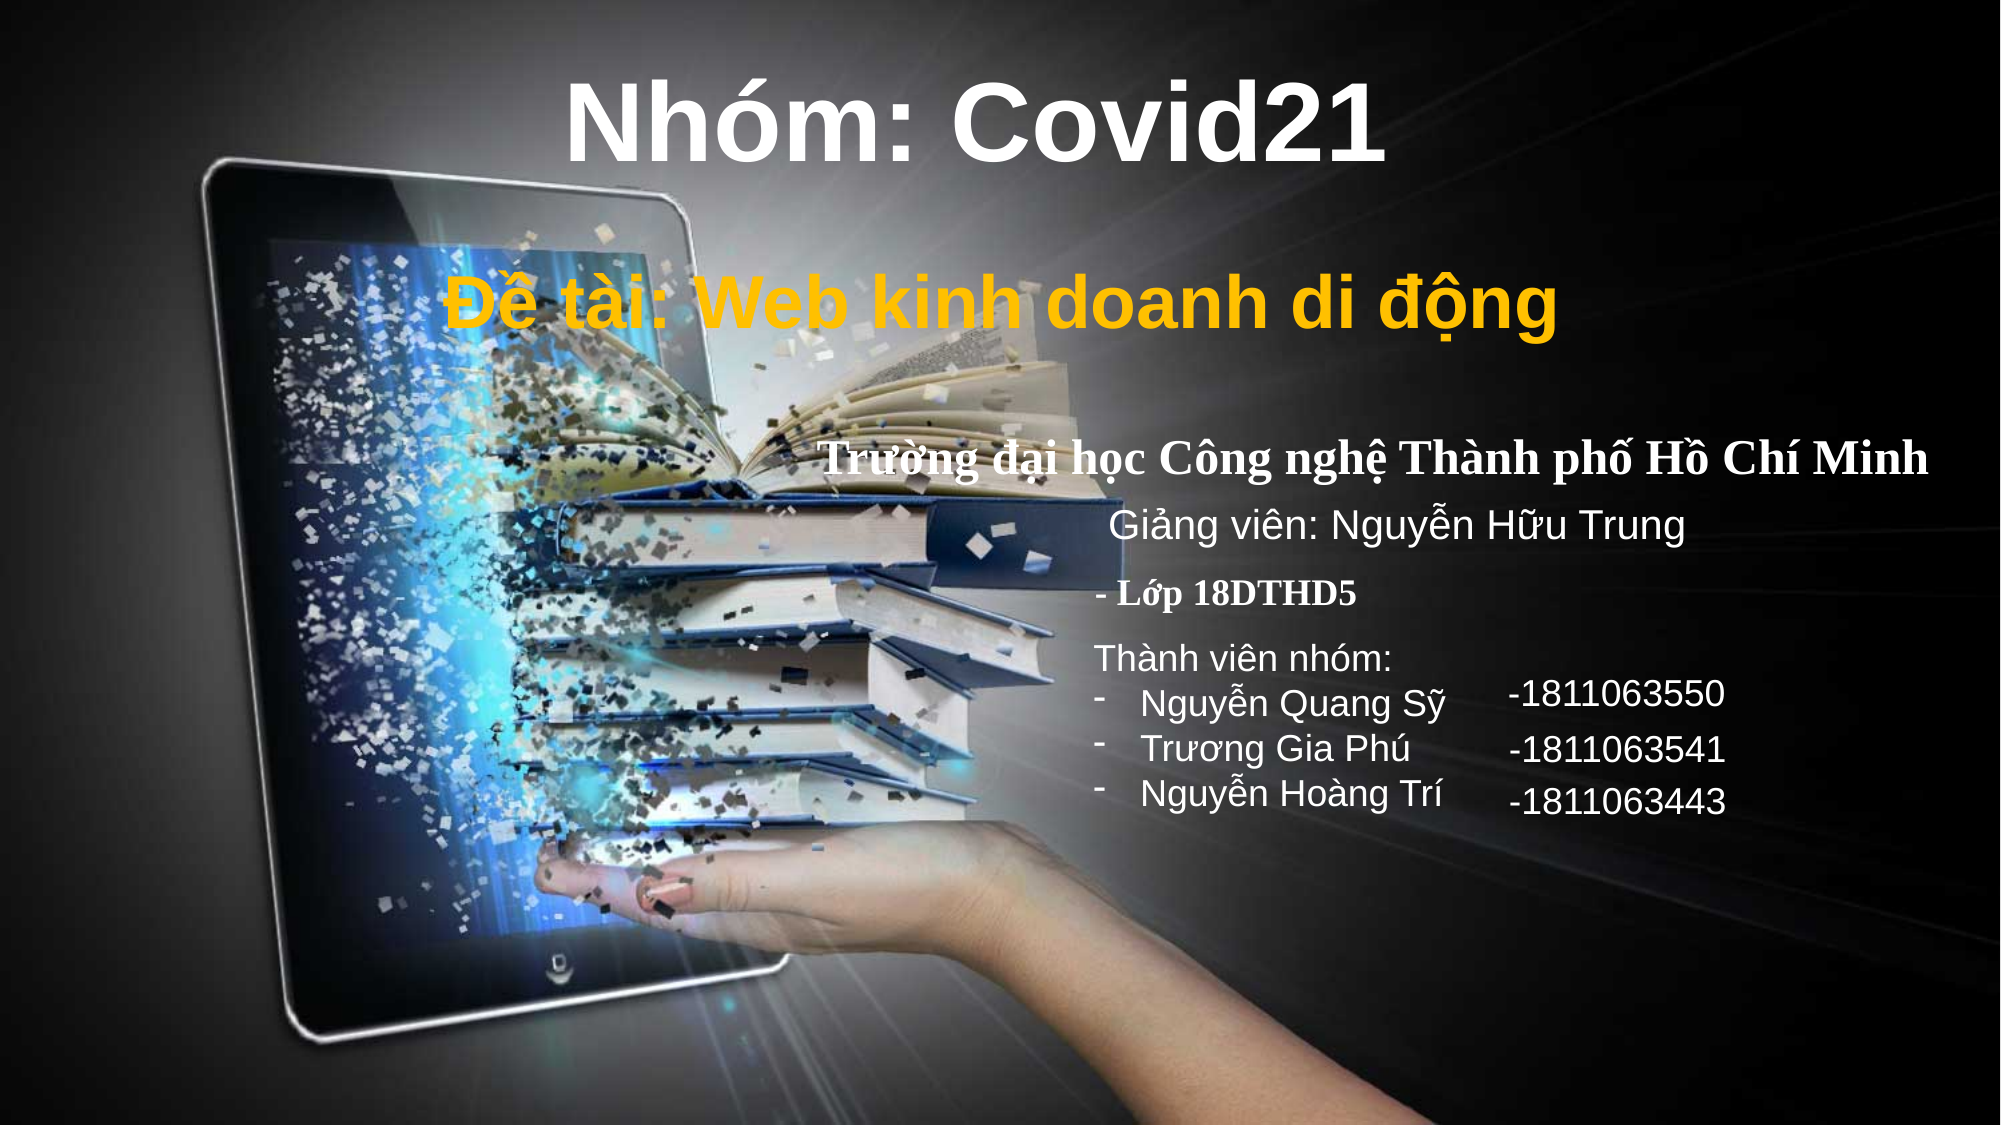

Nhóm: Covid21
Đề tài: Web kinh doanh di động
Trường đại học Công nghệ Thành phố Hồ Chí Minh
Giảng viên: Nguyễn Hữu Trung
- Lớp 18DTHD5
Thành viên nhóm:
Nguyễn Quang Sỹ
Trương Gia Phú
Nguyễn Hoàng Trí
-1811063550
-1811063541
-1811063443